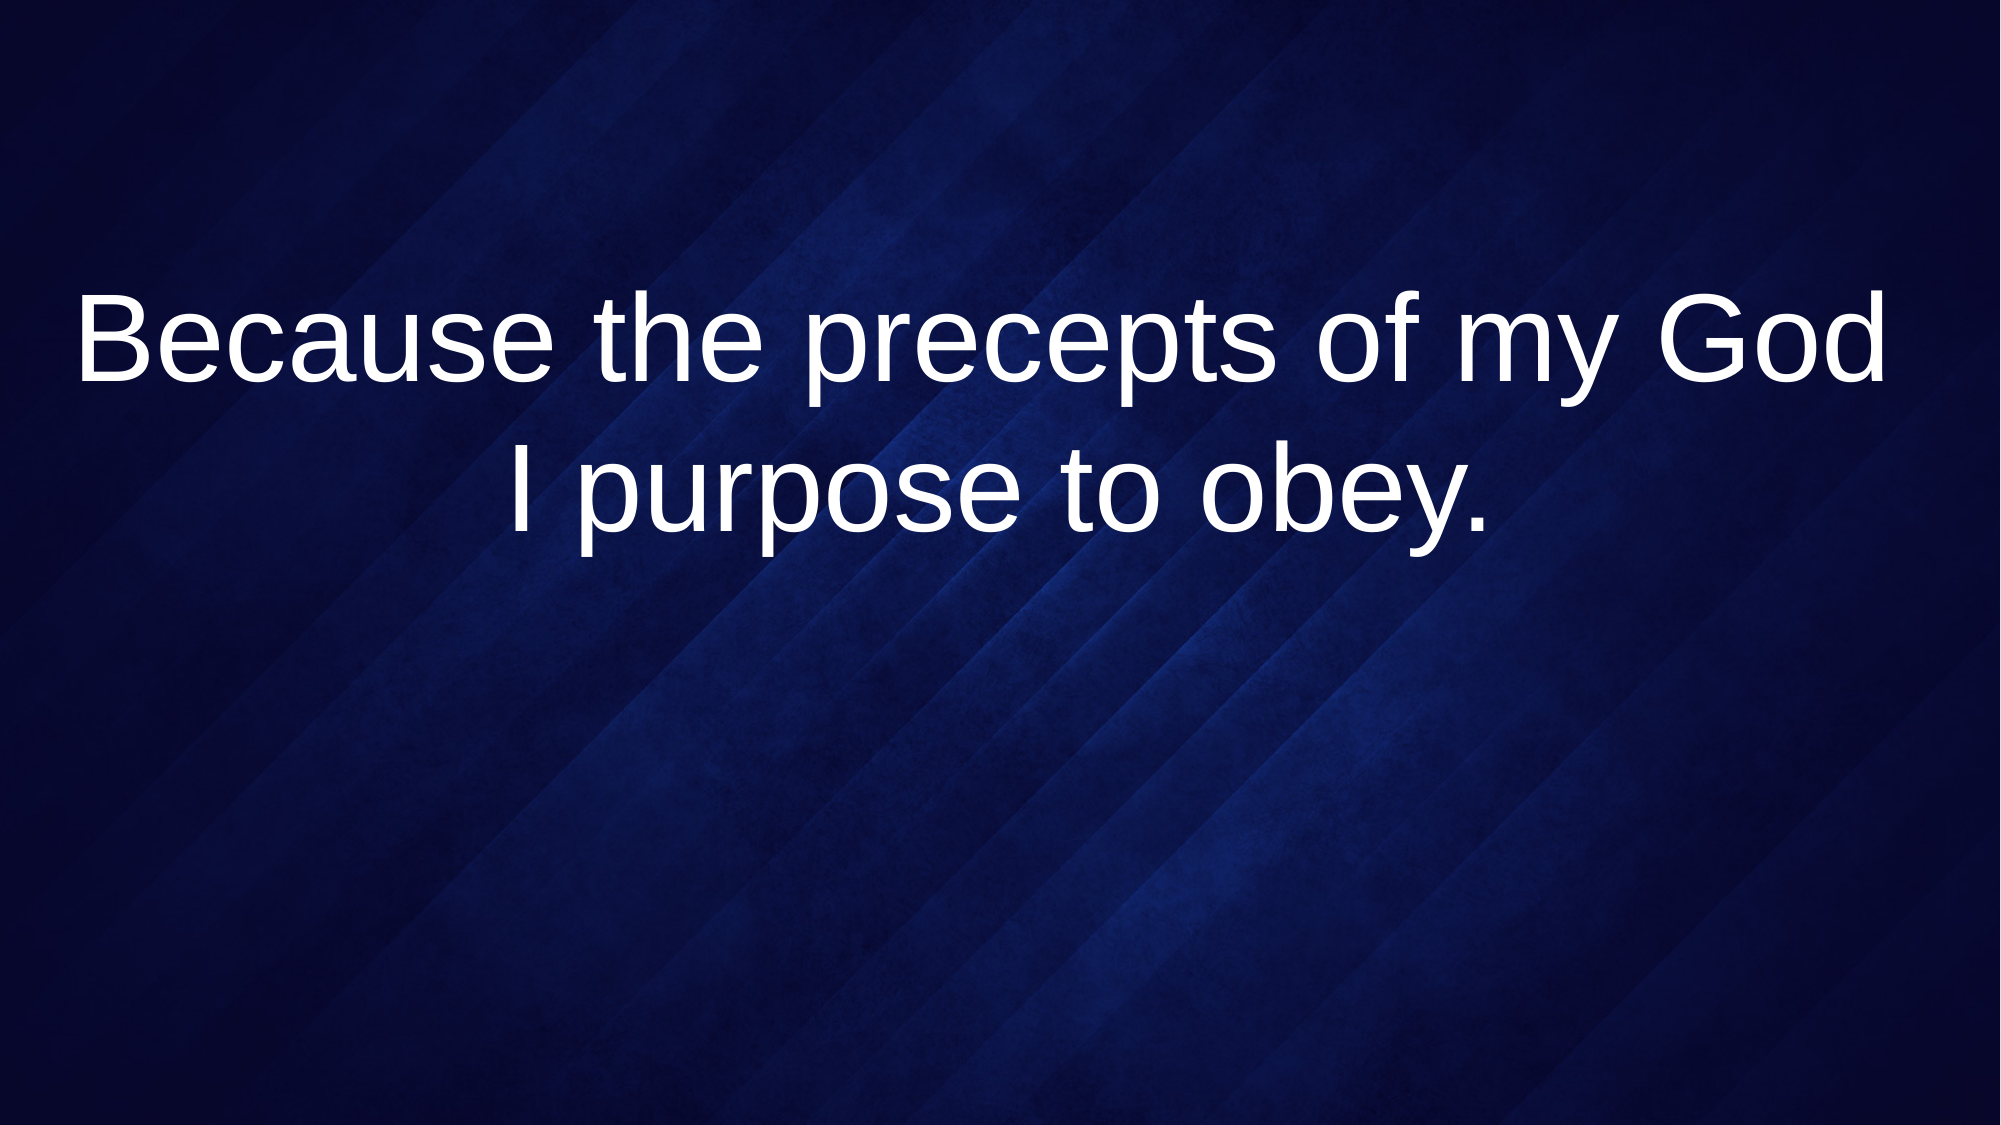

# Because the precepts of my God I purpose to obey.